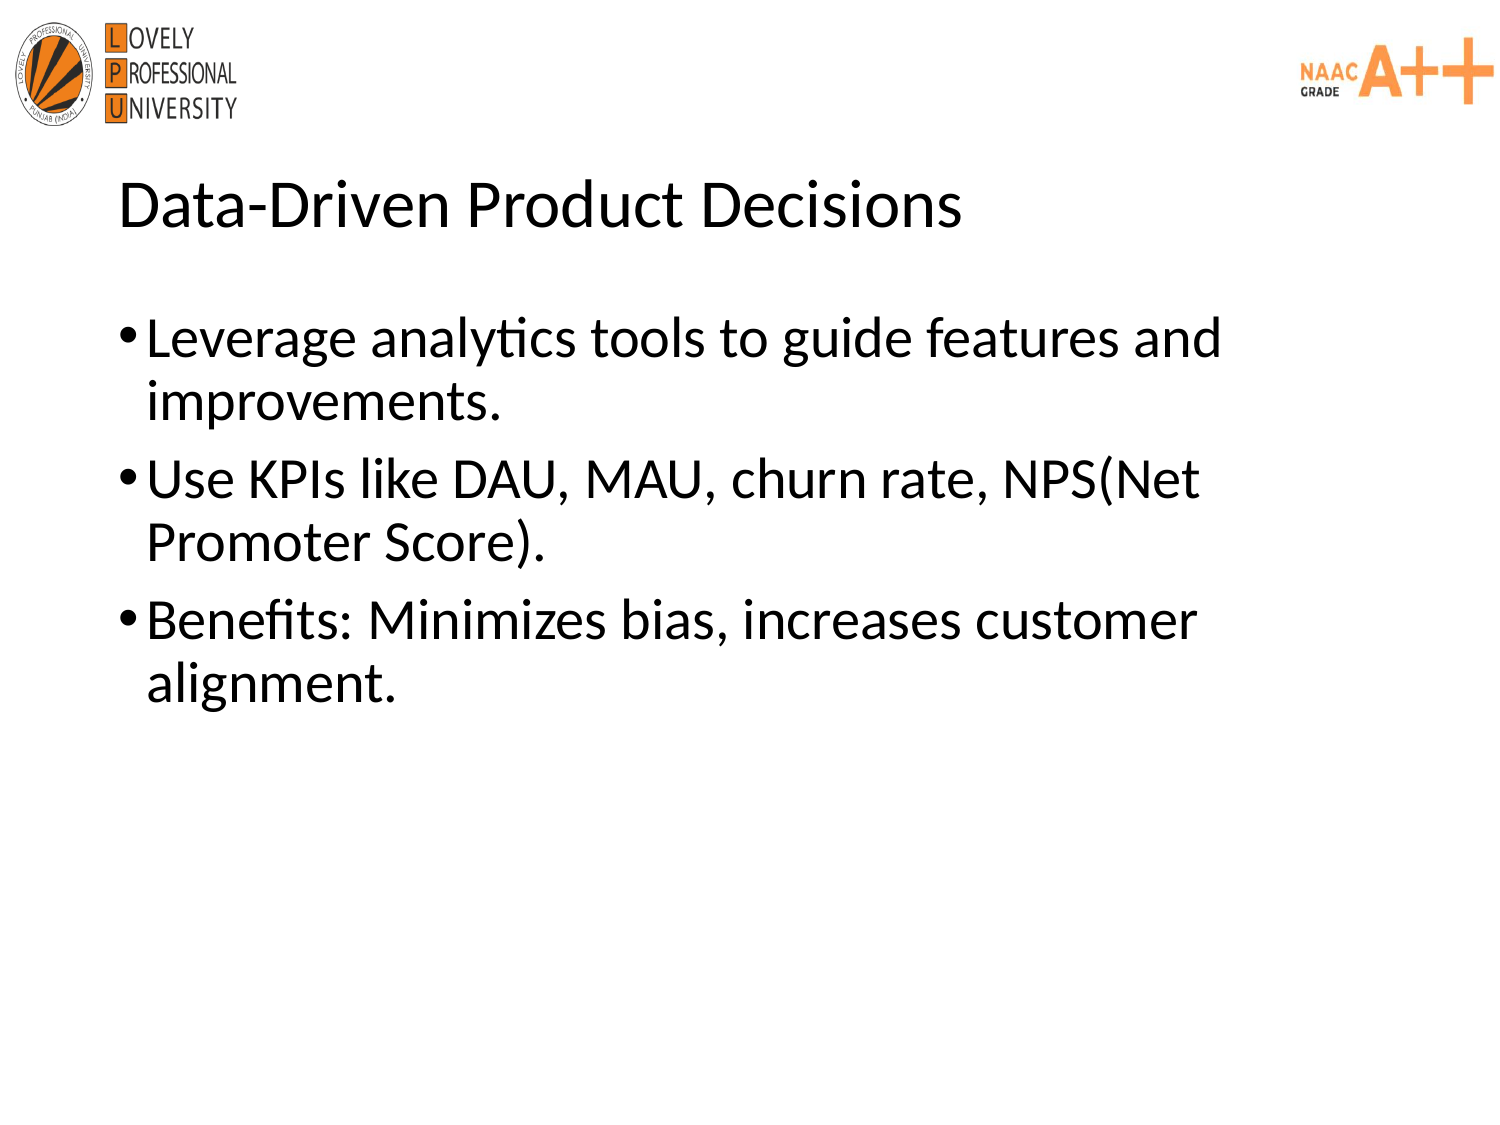

# Data-Driven Product Decisions
Leverage analytics tools to guide features and improvements.
Use KPIs like DAU, MAU, churn rate, NPS(Net Promoter Score).
Benefits: Minimizes bias, increases customer alignment.